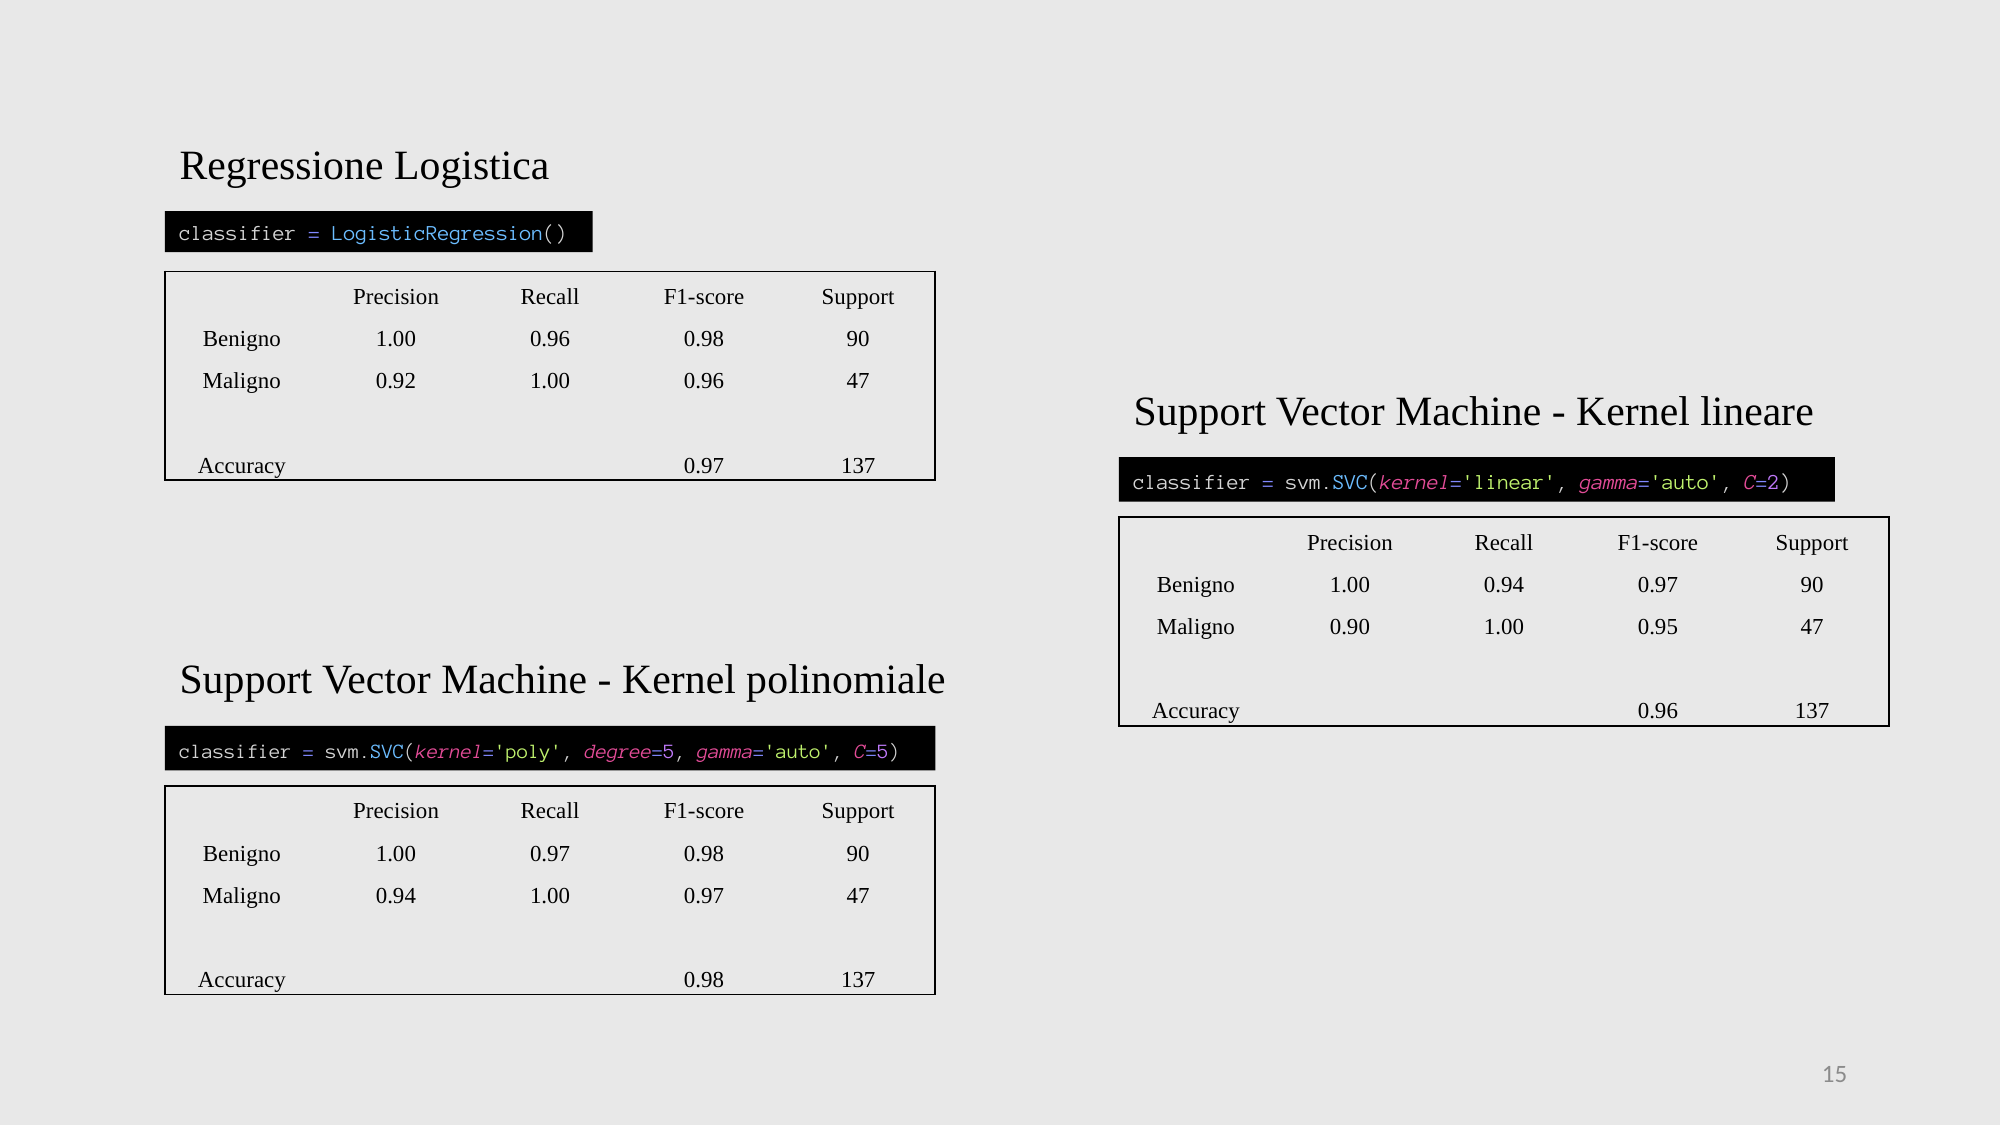

Regressione Logistica
classifier = LogisticRegression()
|  | Precision | Recall | F1-score | Support |
| --- | --- | --- | --- | --- |
| Benigno | 1.00 | 0.96 | 0.98 | 90 |
| Maligno | 0.92 | 1.00 | 0.96 | 47 |
|  |  |  |  |  |
| Accuracy |  |  | 0.97 | 137 |
Support Vector Machine - Kernel lineare
classifier = svm.SVC(kernel='linear', gamma='auto', C=2)
|  | Precision | Recall | F1-score | Support |
| --- | --- | --- | --- | --- |
| Benigno | 1.00 | 0.94 | 0.97 | 90 |
| Maligno | 0.90 | 1.00 | 0.95 | 47 |
|  |  |  |  |  |
| Accuracy |  |  | 0.96 | 137 |
Support Vector Machine - Kernel polinomiale
classifier = svm.SVC(kernel='poly', degree=5, gamma='auto', C=5)
|  | Precision | Recall | F1-score | Support |
| --- | --- | --- | --- | --- |
| Benigno | 1.00 | 0.97 | 0.98 | 90 |
| Maligno | 0.94 | 1.00 | 0.97 | 47 |
|  |  |  |  |  |
| Accuracy |  |  | 0.98 | 137 |
15